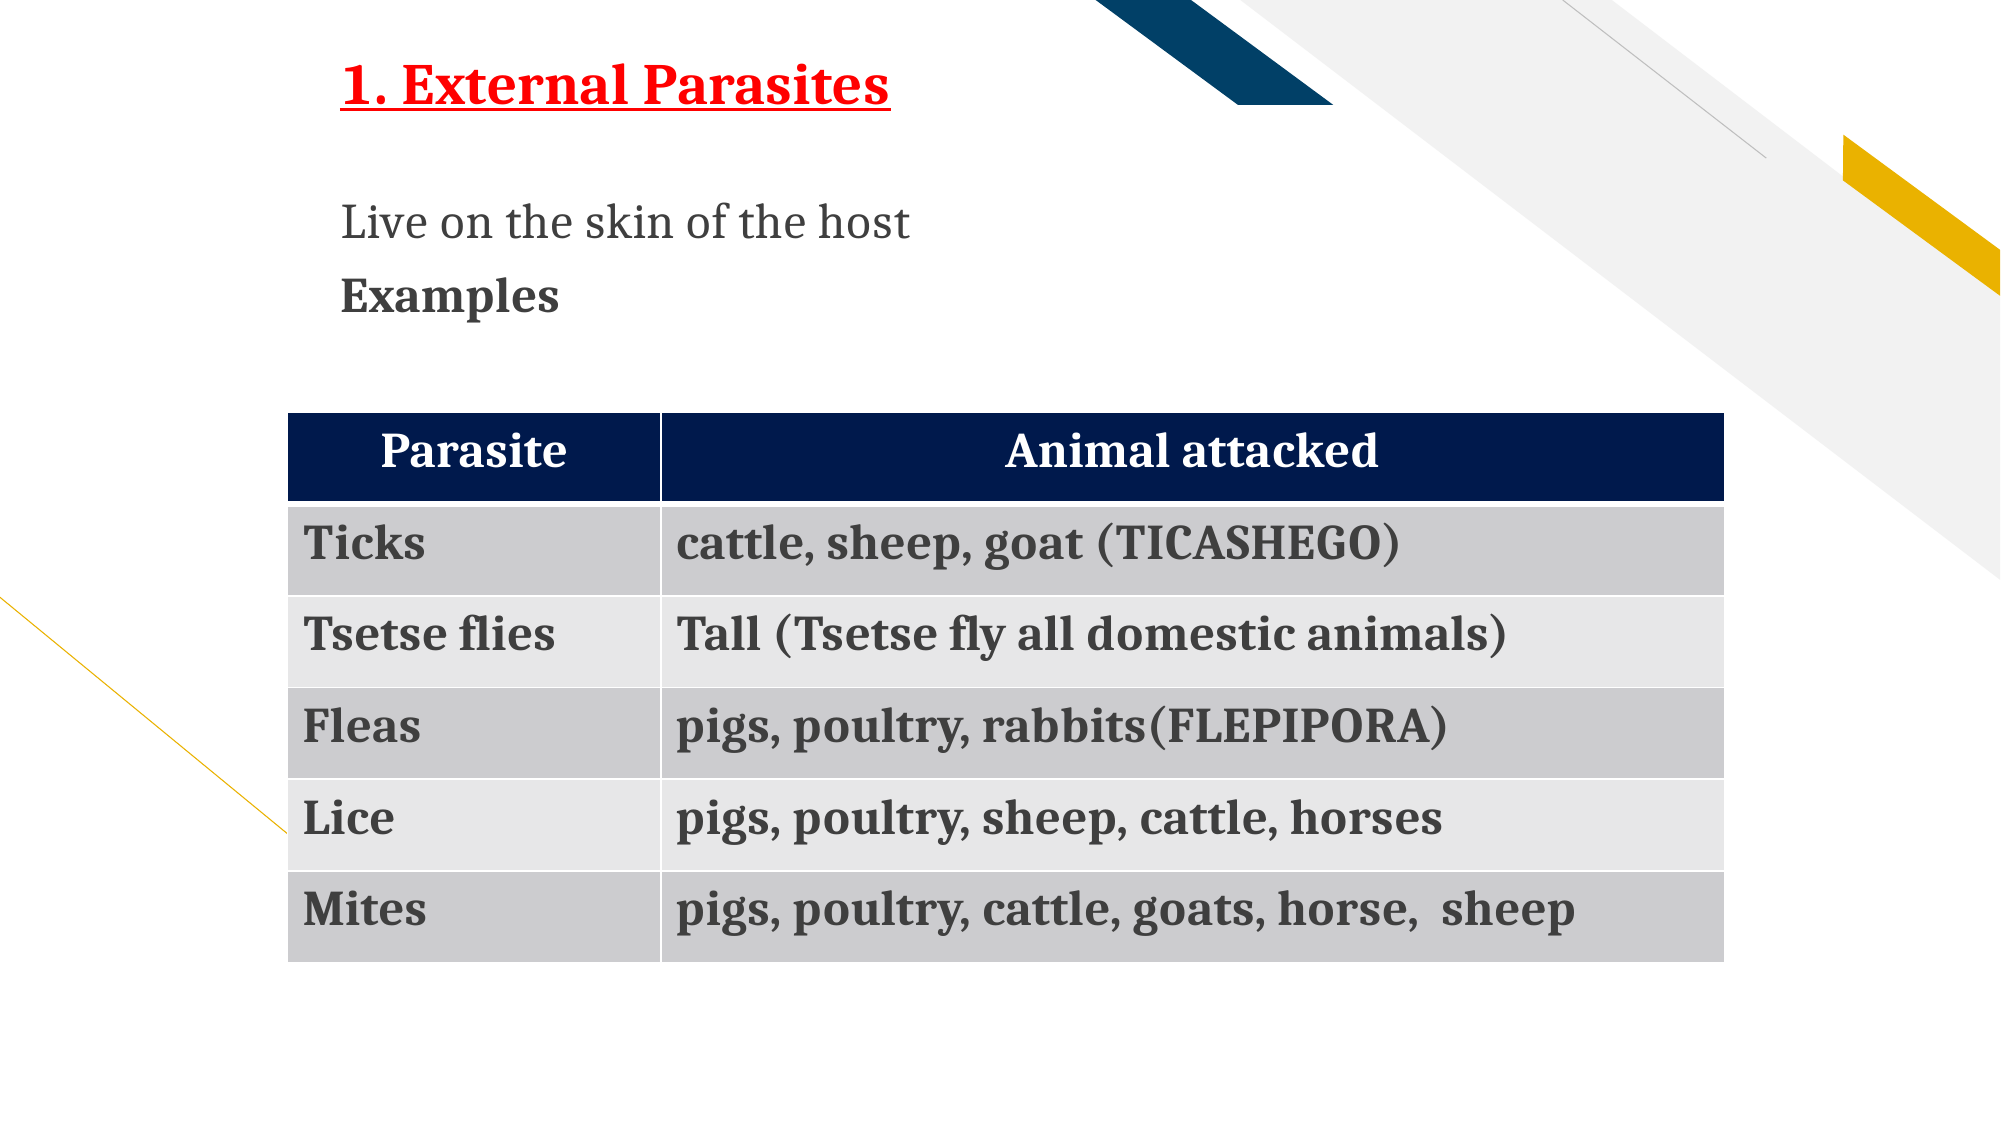

# 1. External Parasites
Live on the skin of the host
Examples

| Parasite | Animal attacked |
| --- | --- |
| Ticks | cattle, sheep, goat (TICASHEGO) |
| Tsetse flies | Tall (Tsetse fly all domestic animals) |
| Fleas | pigs, poultry, rabbits(FLEPIPORA) |
| Lice | pigs, poultry, sheep, cattle, horses |
| Mites | pigs, poultry, cattle, goats, horse, sheep |